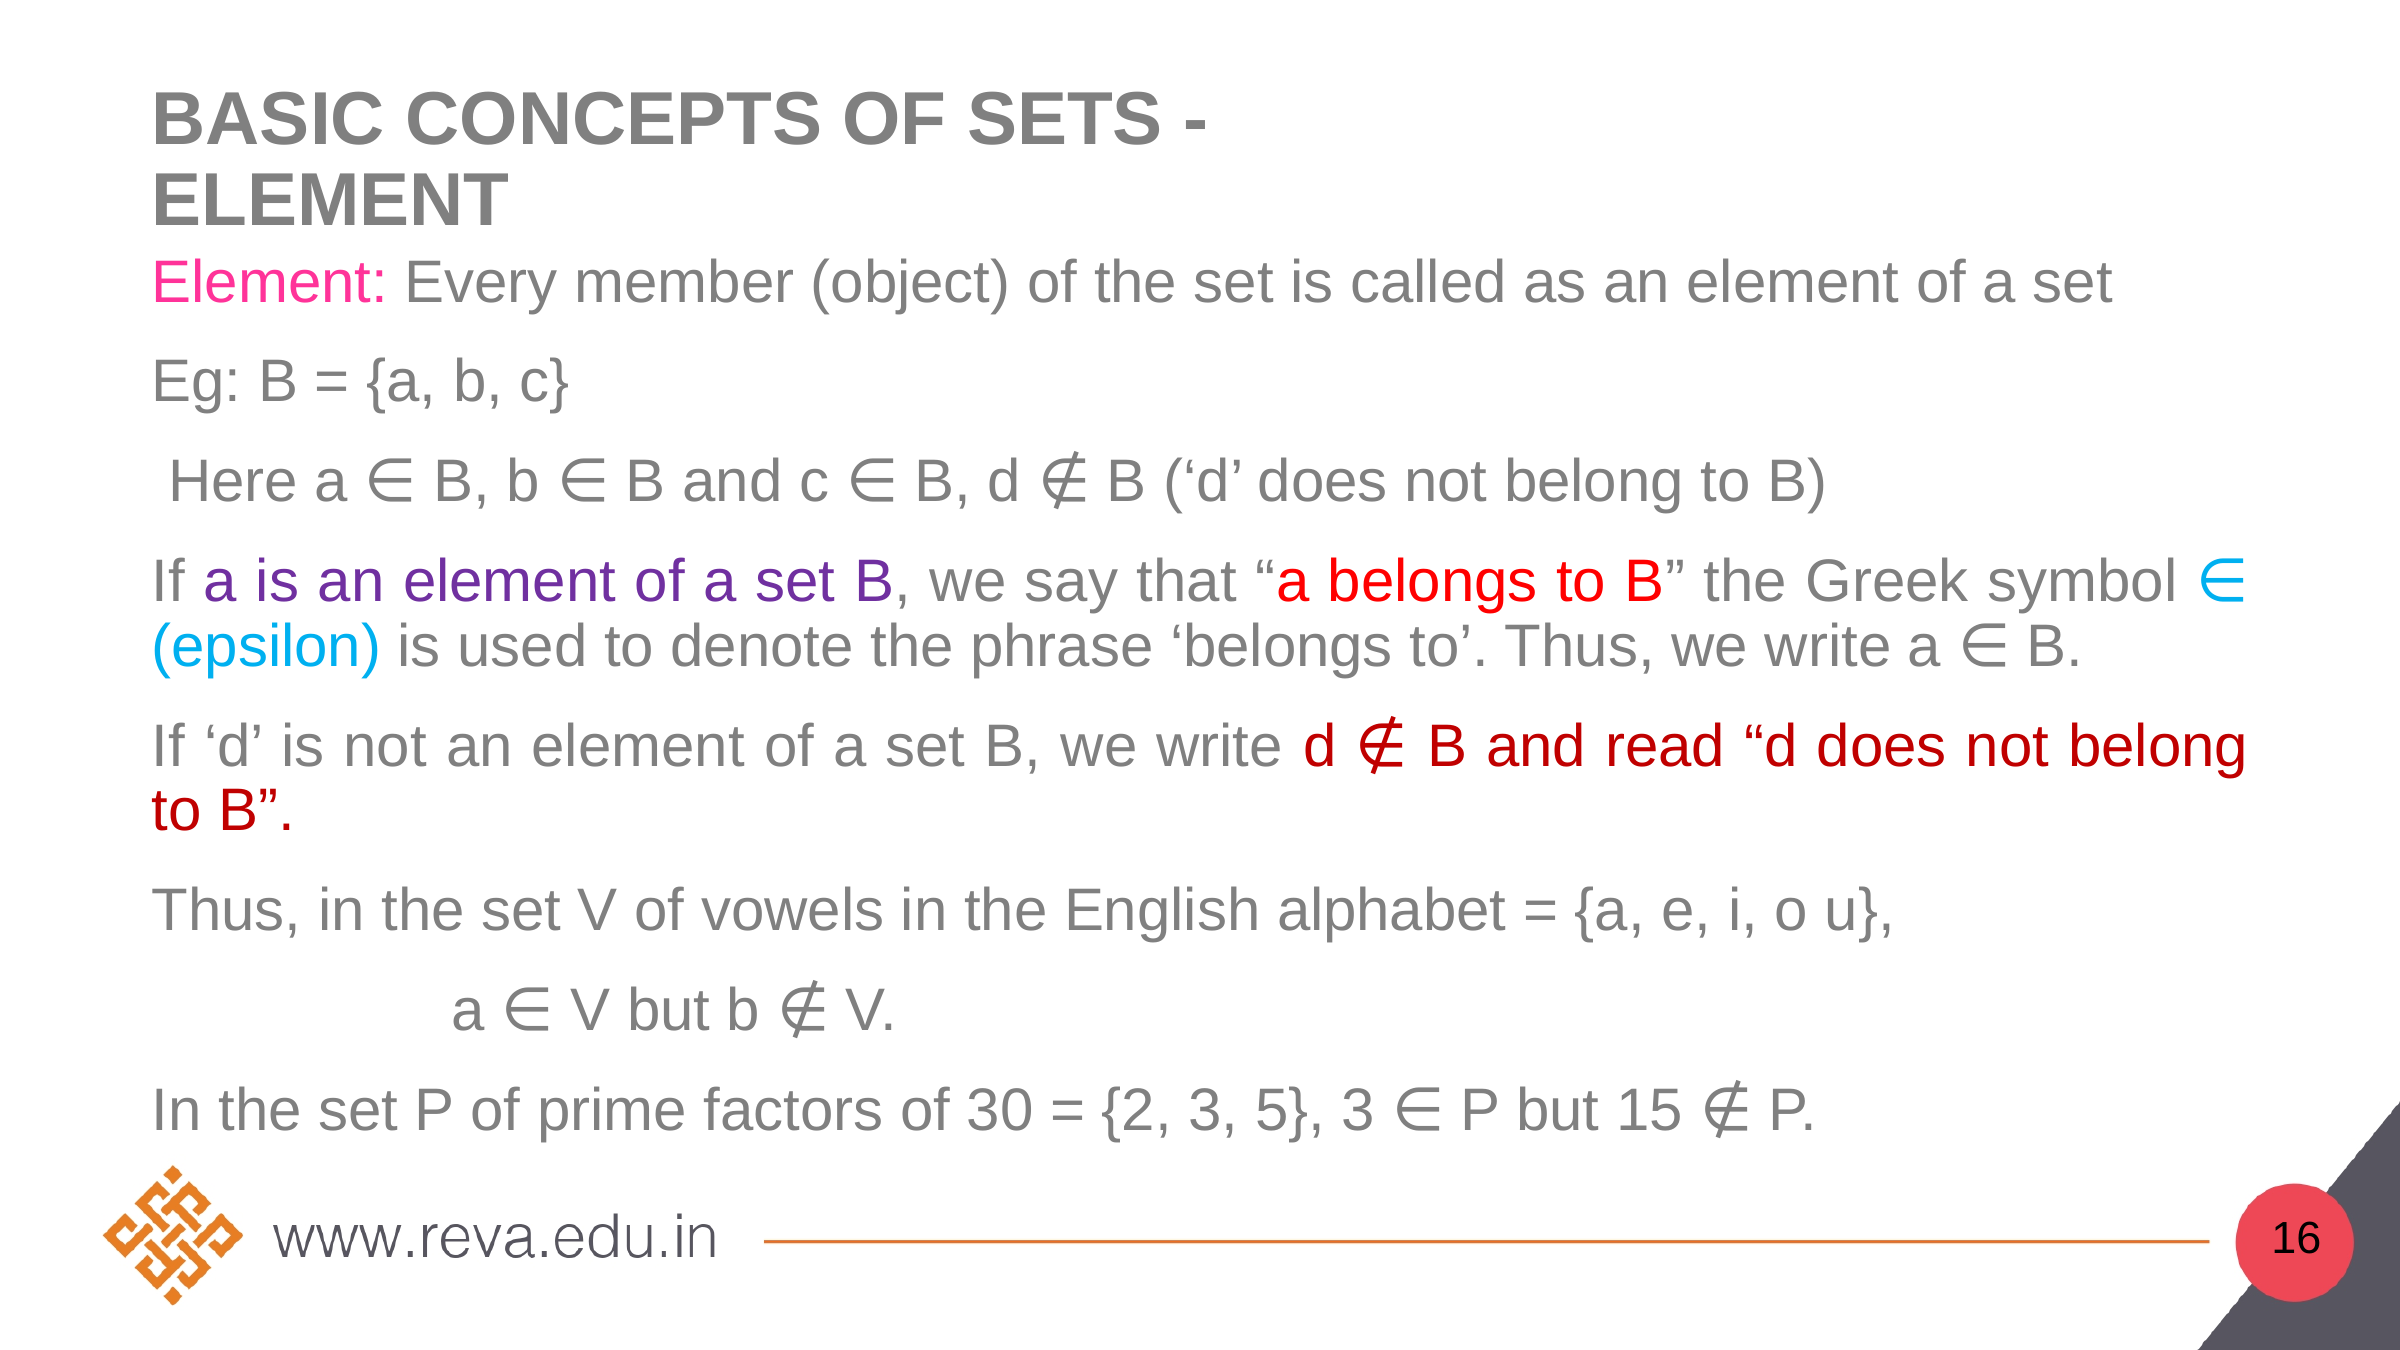

# Basic concepts of sets - element
Element: Every member (object) of the set is called as an element of a set
Eg: B = {a, b, c}
 Here a ∈ B, b ∈ B and c ∈ B, d ∉ B (‘d’ does not belong to B)
If a is an element of a set B, we say that “a belongs to B” the Greek symbol ∈ (epsilon) is used to denote the phrase ‘belongs to’. Thus, we write a ∈ B.
If ‘d’ is not an element of a set B, we write d ∉ B and read “d does not belong to B”.
Thus, in the set V of vowels in the English alphabet = {a, e, i, o u},
		a ∈ V but b ∉ V.
In the set P of prime factors of 30 = {2, 3, 5}, 3 ∈ P but 15 ∉ P.
16